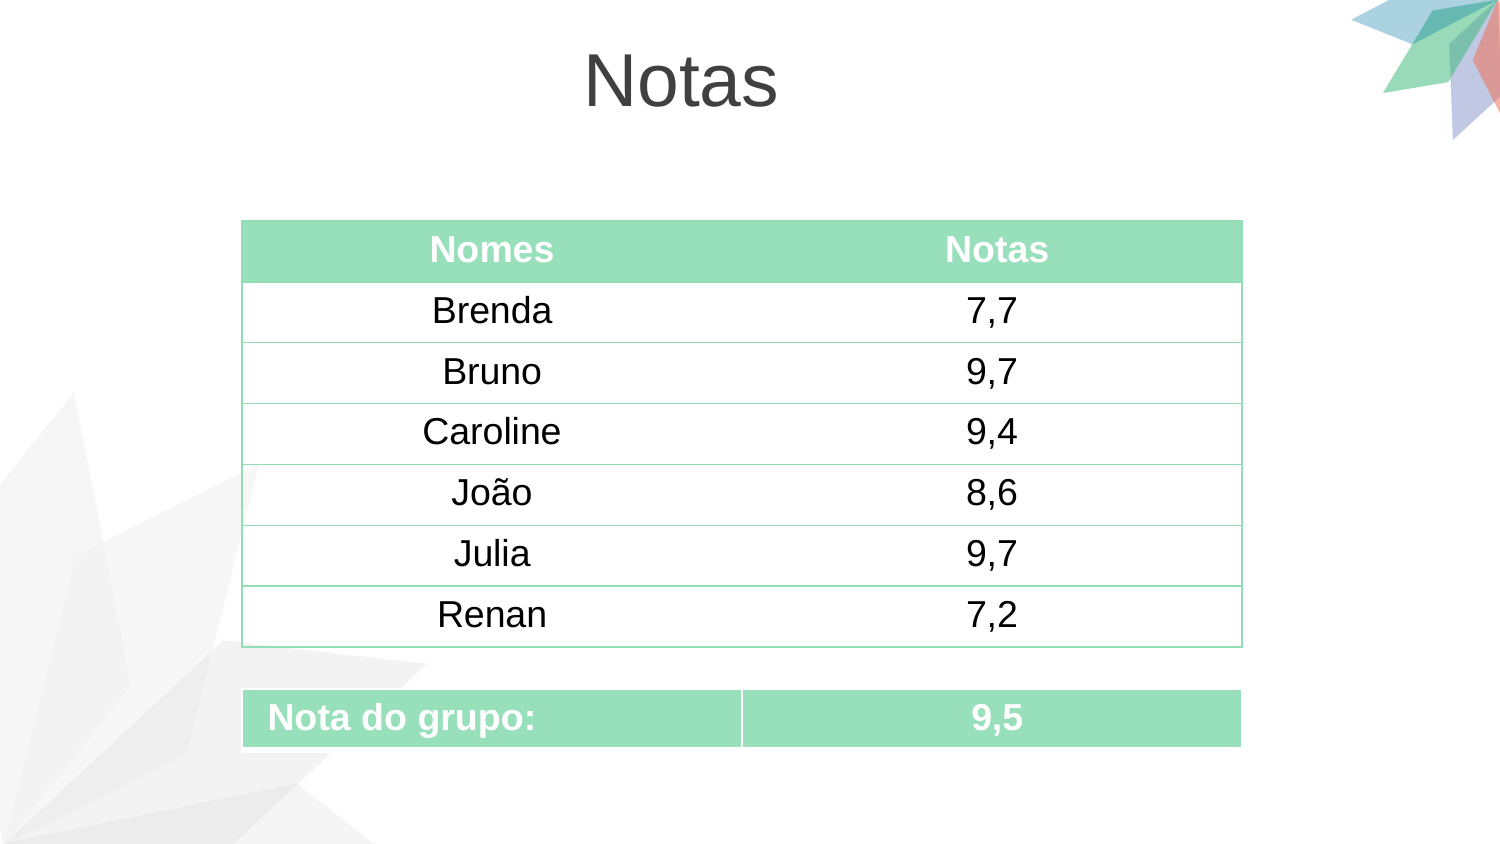

Notas
| Nomes | Notas |
| --- | --- |
| Brenda | 7,7 |
| Bruno | 9,7 |
| Caroline | 9,4 |
| João | 8,6 |
| Julia | 9,7 |
| Renan | 7,2 |
| Nota do grupo: | 9,5 |
| --- | --- |